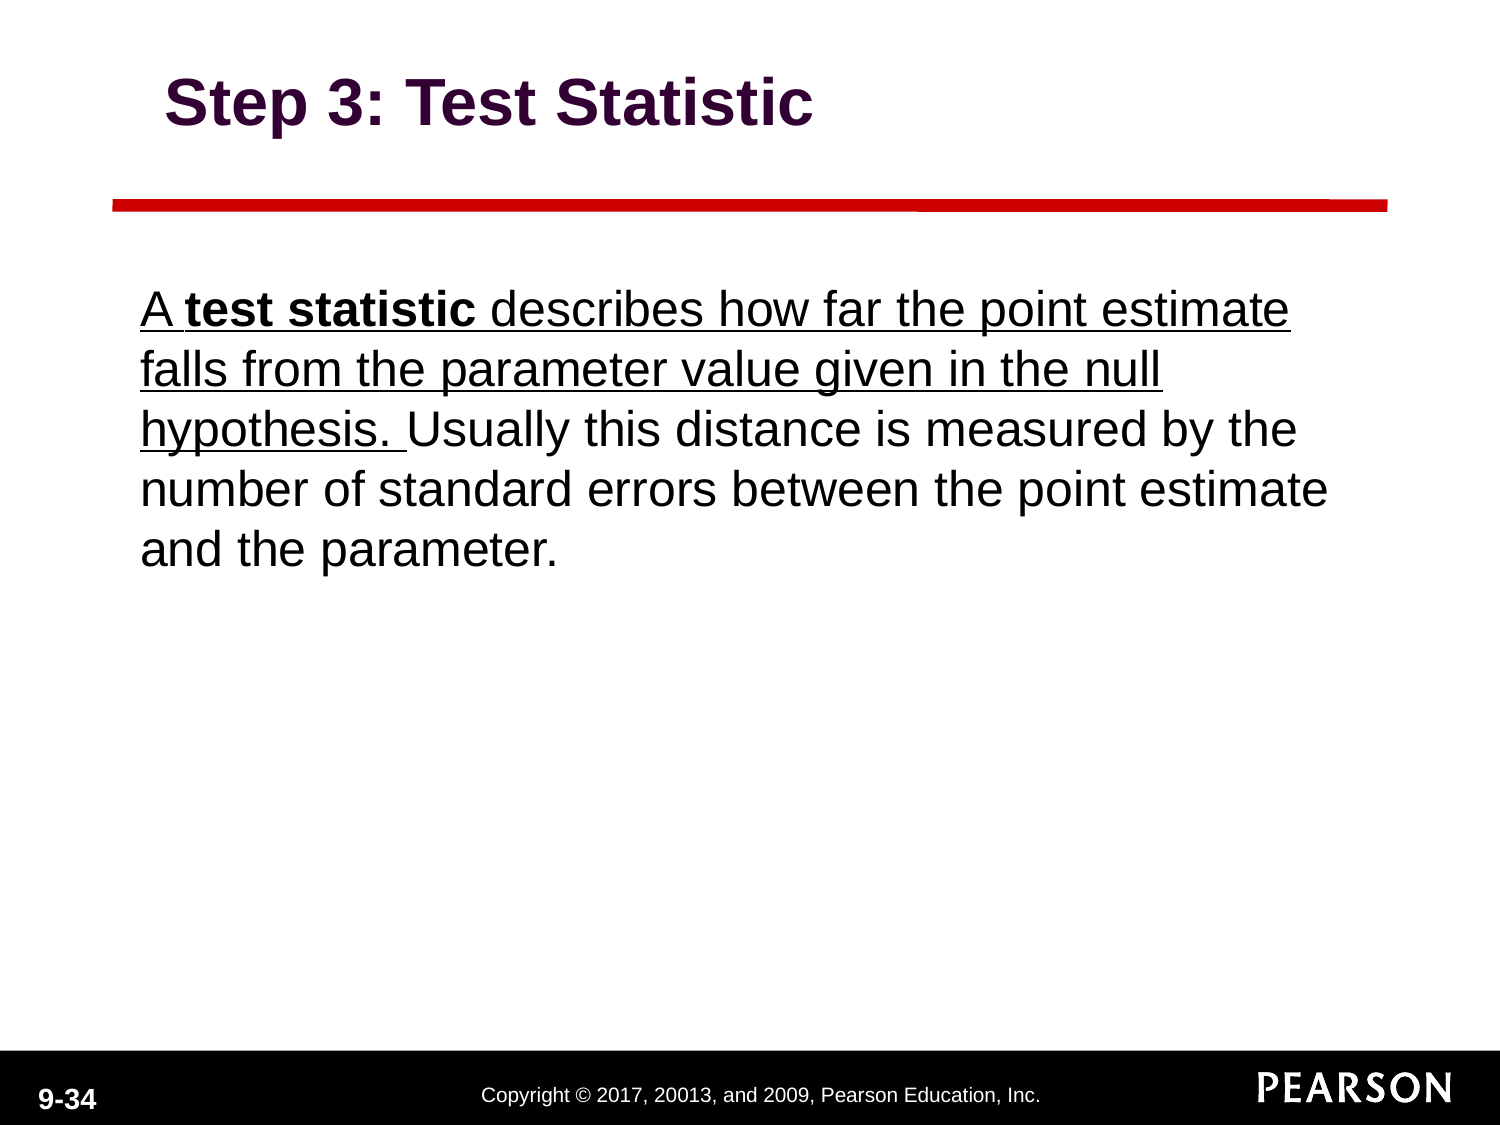

Step 3: Test Statistic
A test statistic describes how far the point estimate falls from the parameter value given in the null hypothesis. Usually this distance is measured by the number of standard errors between the point estimate and the parameter.